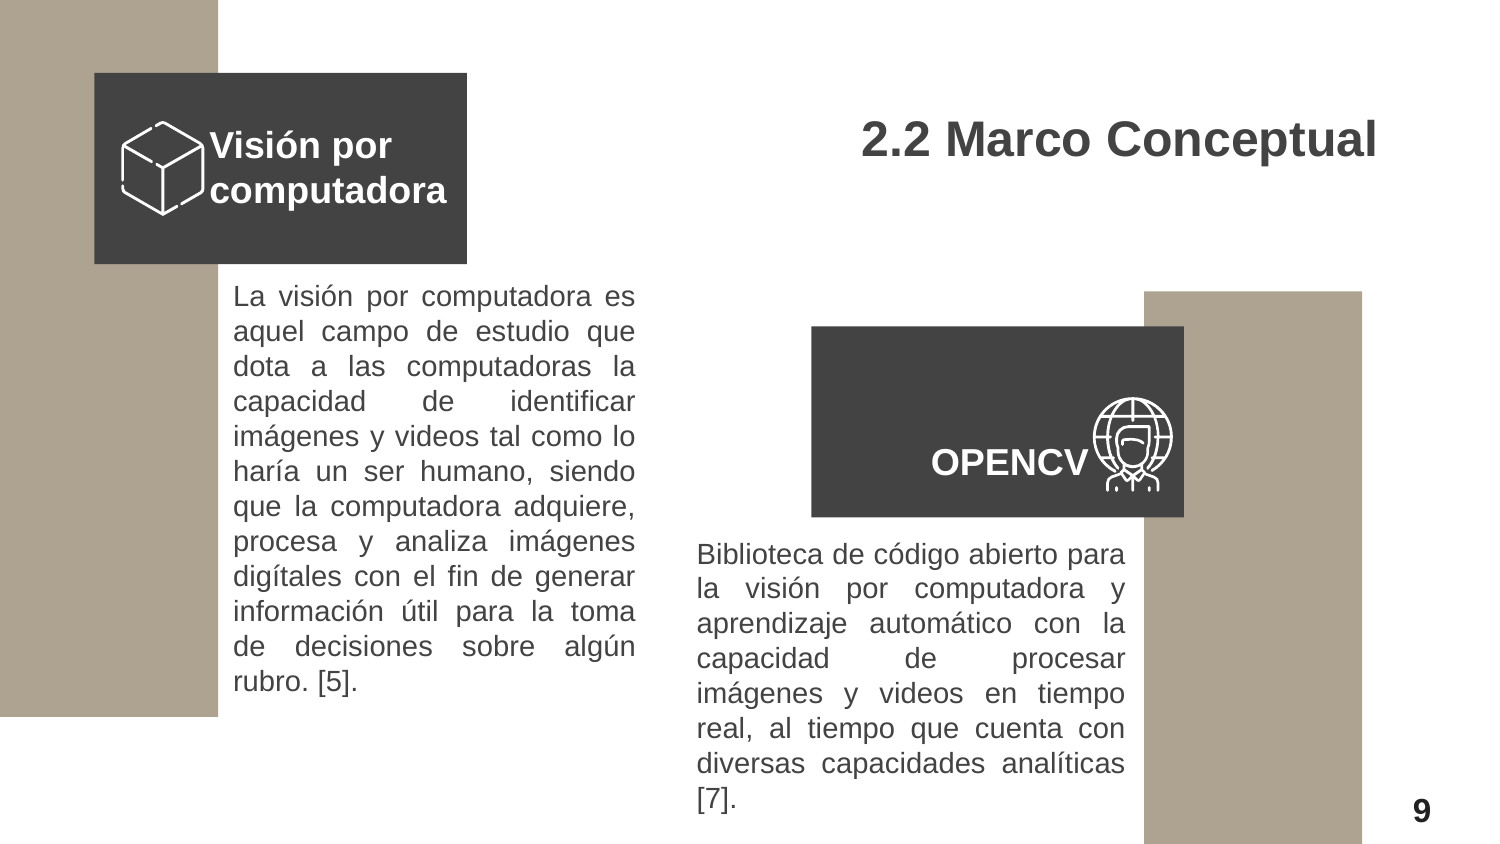

# 2.2 Marco Conceptual

Visión por computadora
La visión por computadora es aquel campo de estudio que dota a las computadoras la capacidad de identificar imágenes y videos tal como lo haría un ser humano, siendo que la computadora adquiere, procesa y analiza imágenes digítales con el fin de generar información útil para la toma de decisiones sobre algún rubro. [5].

OPENCV

Biblioteca de código abierto para la visión por computadora y aprendizaje automático con la capacidad de procesar imágenes y videos en tiempo real, al tiempo que cuenta con diversas capacidades analíticas [7].
9